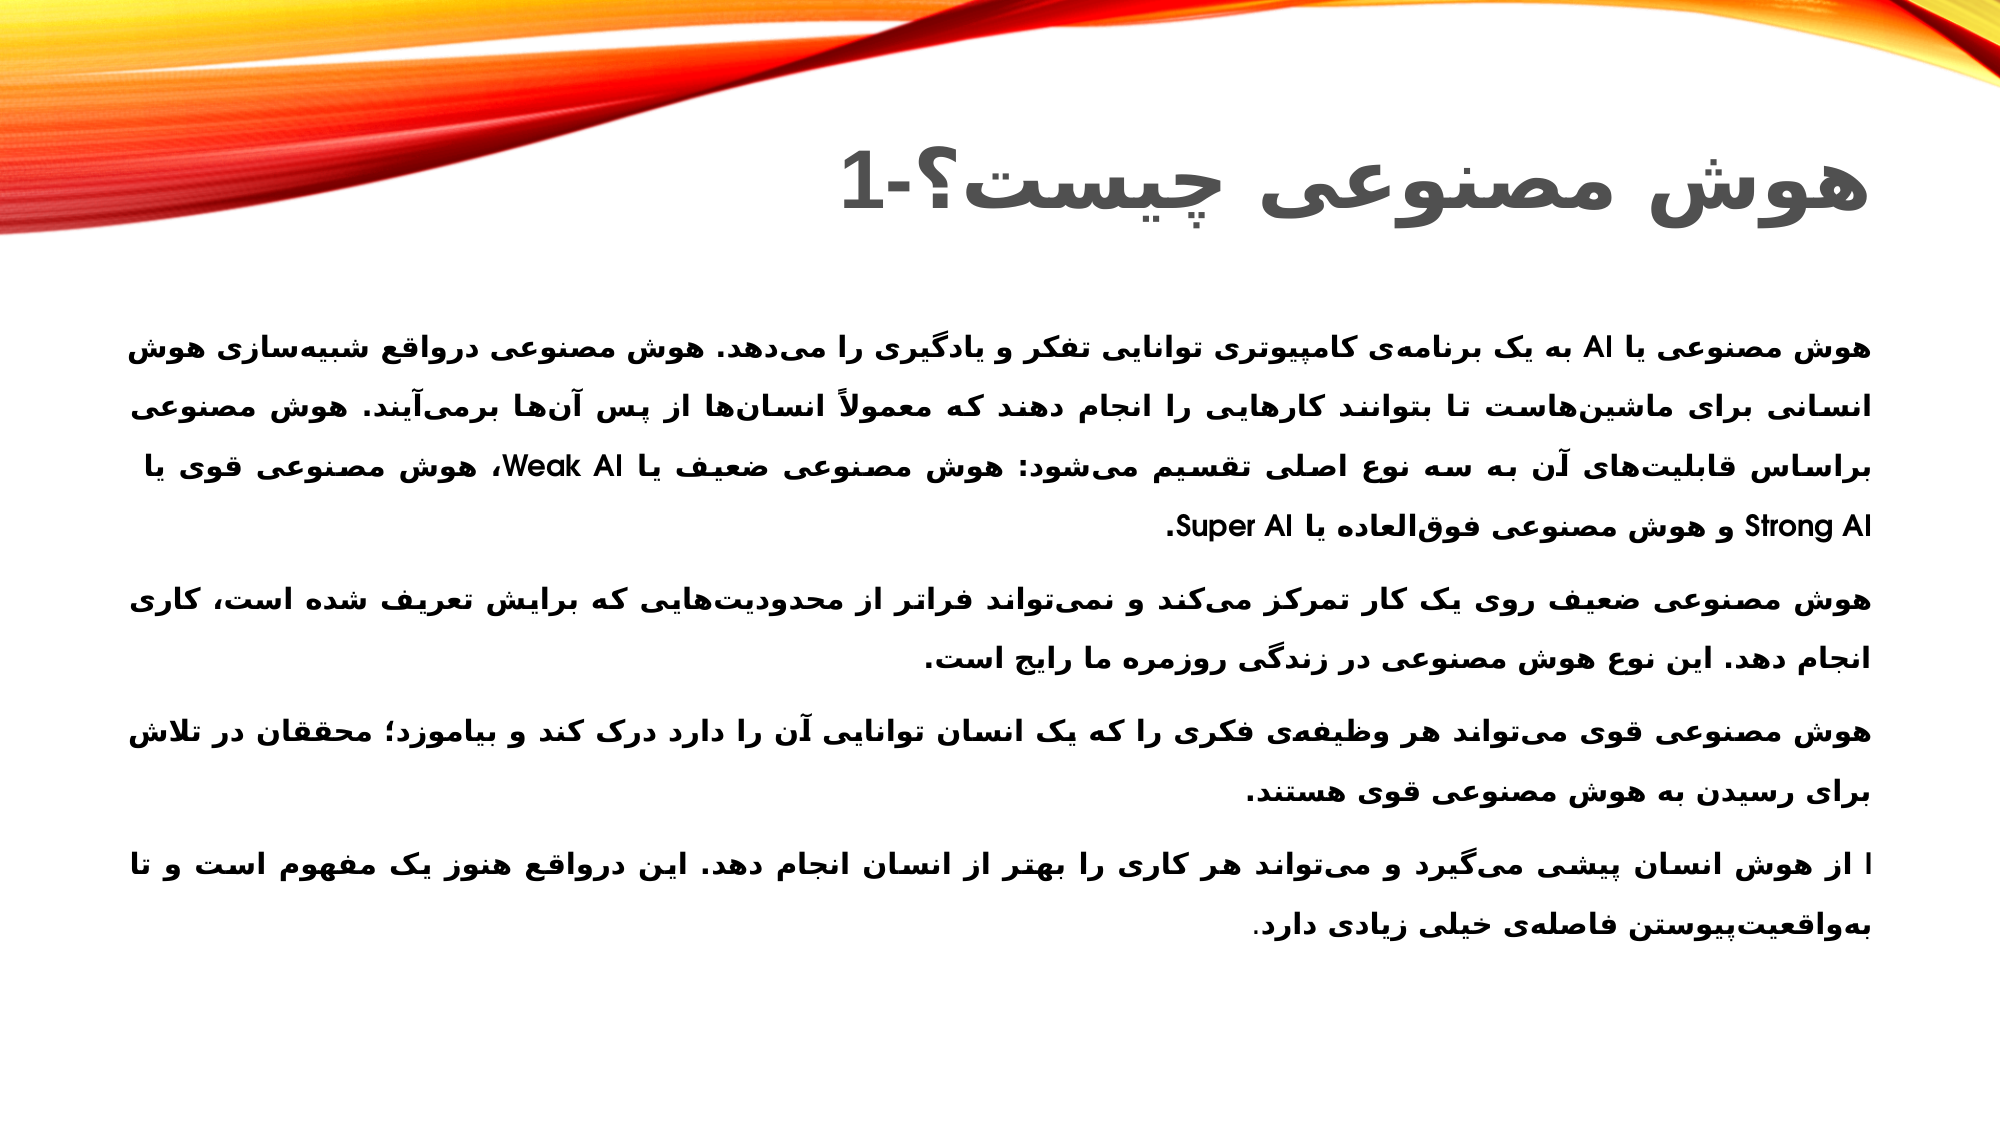

# 1-هوش مصنوعی چیست؟
هوش مصنوعی یا AI به یک برنامه‌ی کامپیوتری توانایی تفکر و یادگیری را می‌دهد. هوش مصنوعی درواقع شبیه‌سازی هوش انسانی برای ماشین‌هاست تا بتوانند کارهایی را انجام دهند که معمولاً انسان‌ها از پس آن‌ها برمی‌آیند. هوش مصنوعی براساس قابلیت‌های آن به سه نوع اصلی تقسیم می‌شود: هوش مصنوعی ضعیف یا Weak AI، هوش مصنوعی قوی یا  Strong AI و هوش مصنوعی فوق‌العاده یا Super AI.
هوش مصنوعی ضعیف روی یک کار تمرکز می‌کند و نمی‌تواند فراتر از محدودیت‌هایی که برایش تعریف شده است، کاری انجام دهد. این نوع هوش مصنوعی در زندگی روزمره ما رایج است.
هوش مصنوعی قوی می‌تواند هر وظیفه‌ی فکری را که یک انسان توانایی آن را دارد درک کند و بیاموزد؛ محققان در تلاش برای رسیدن به هوش مصنوعی قوی هستند.
l از هوش انسان پیشی می‌گیرد و می‌تواند هر کاری را بهتر از انسان انجام دهد. این درواقع هنوز یک مفهوم است و تا به‌واقعیت‌پیوستن فاصله‌ی خیلی زیادی دارد.